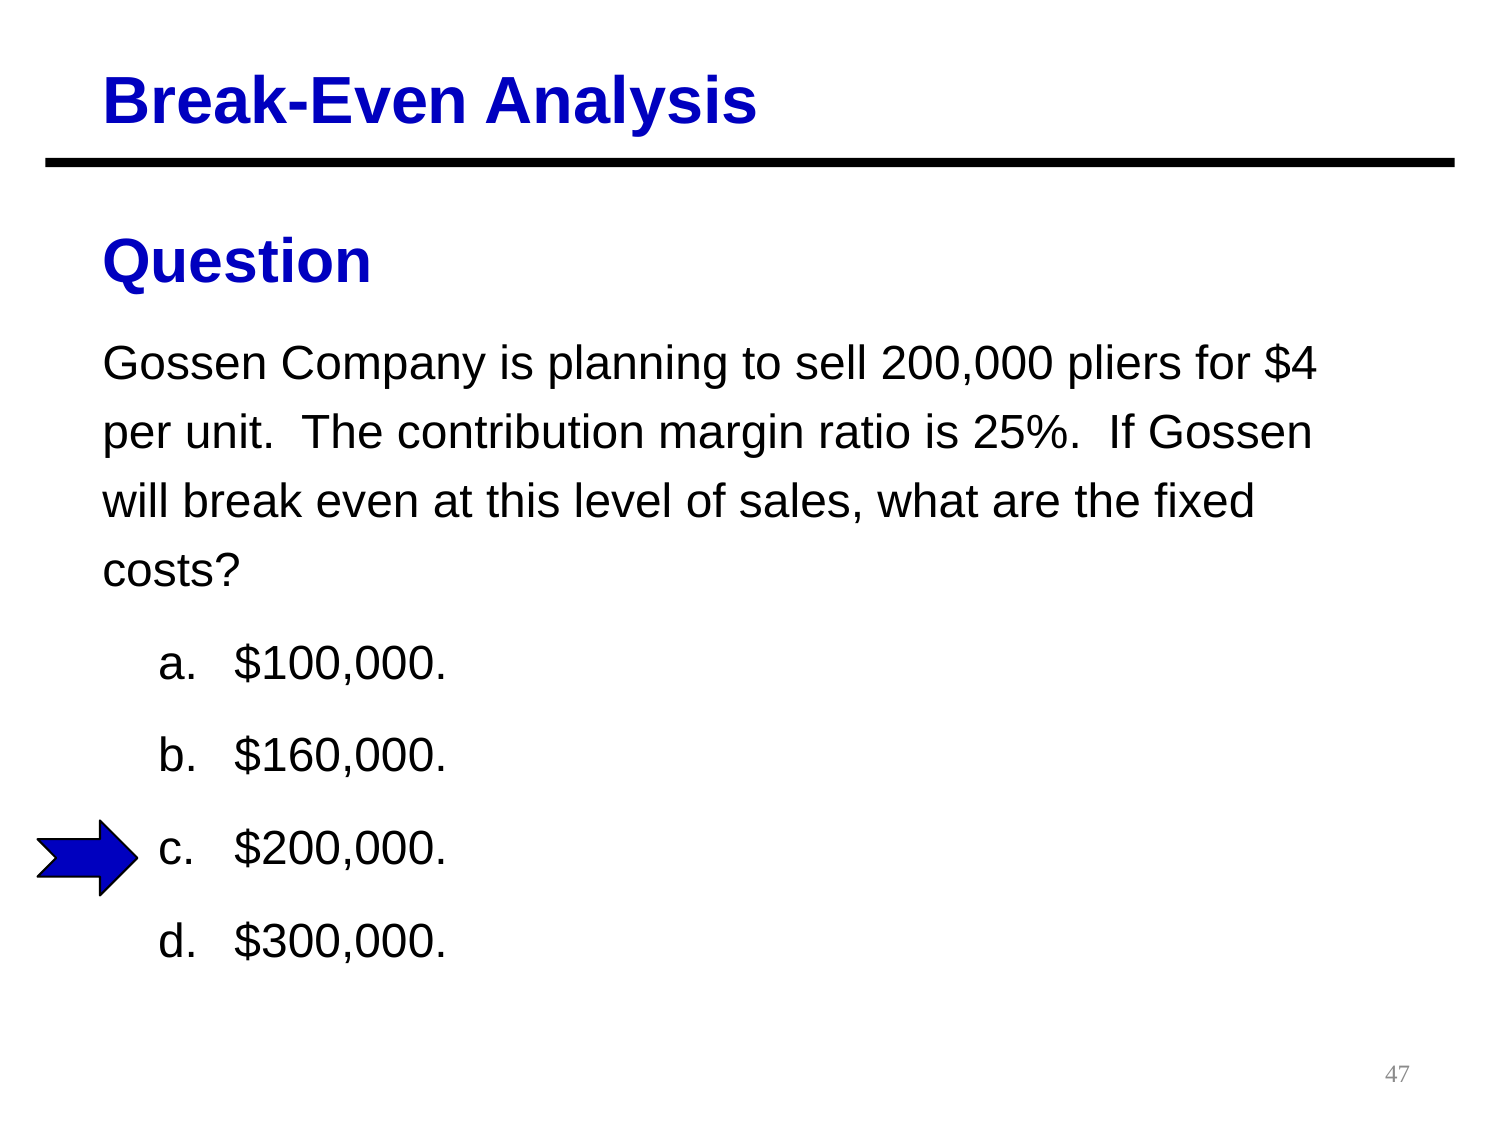

Break-Even Analysis

Question
Gossen Company is planning to sell 200,000 pliers for $4 per unit.  The contribution margin ratio is 25%.  If Gossen will break even at this level of sales, what are the fixed costs?
$100,000.
$160,000.
$200,000.
$300,000.

47